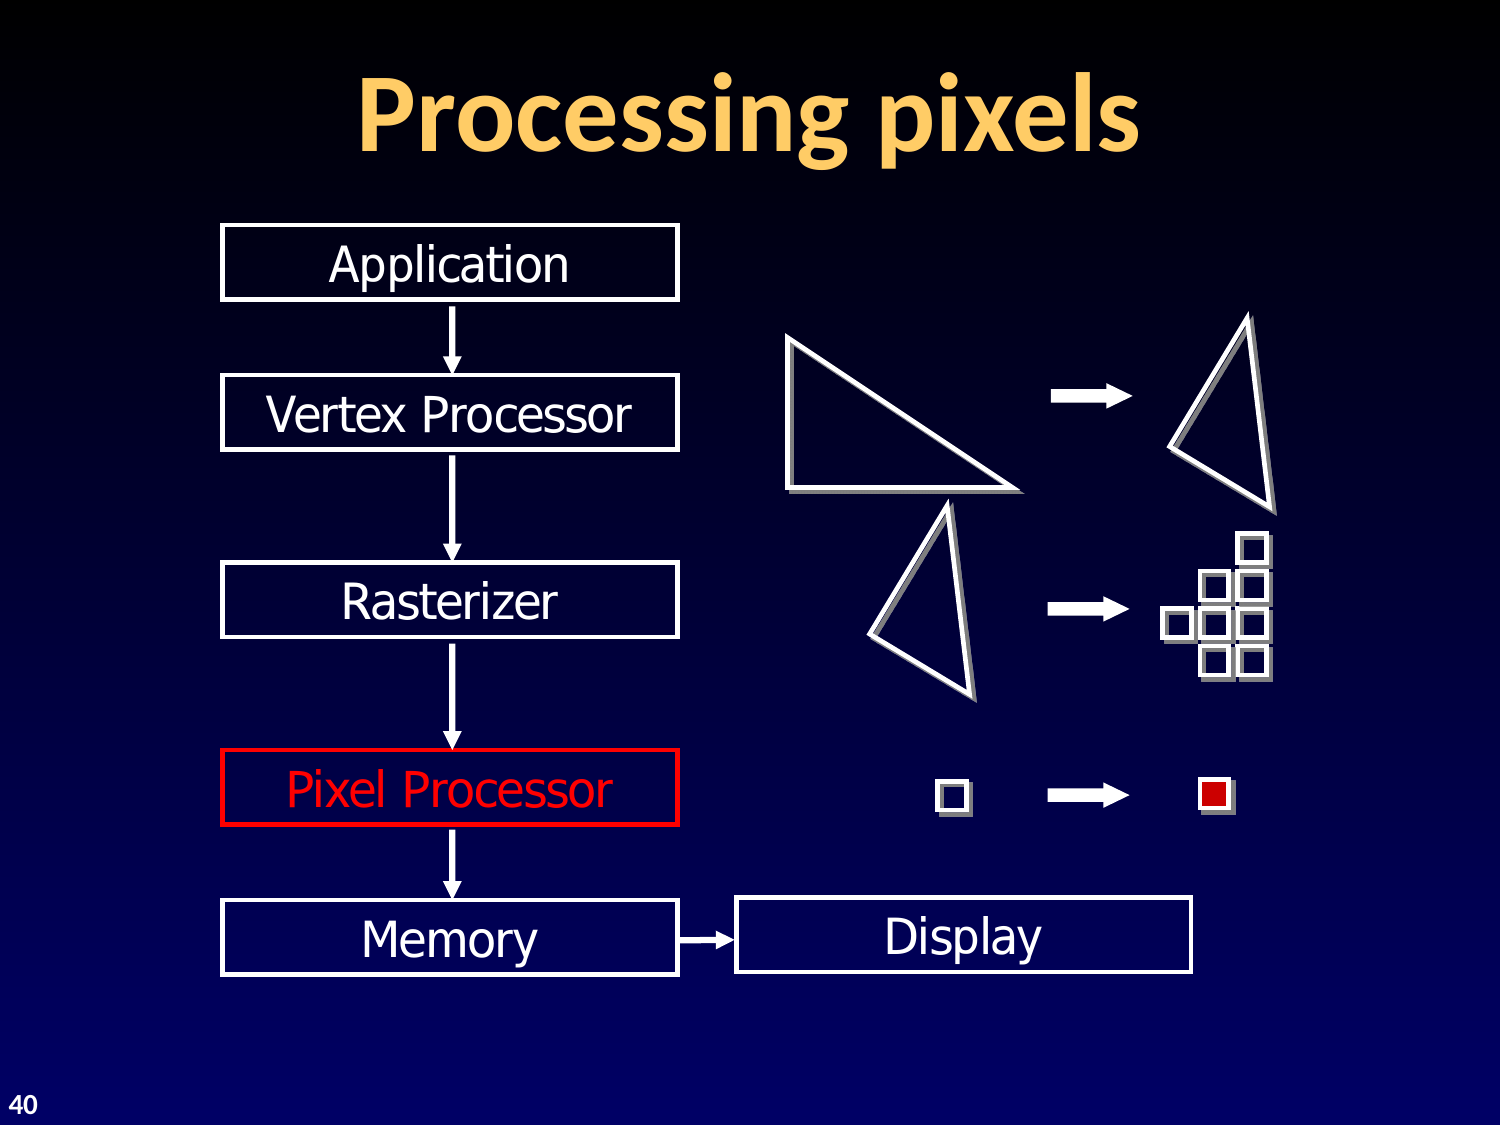

# Processing pixels
Application

Vertex Processor

Rasterizer

Pixel Processor

Display
Memory

40